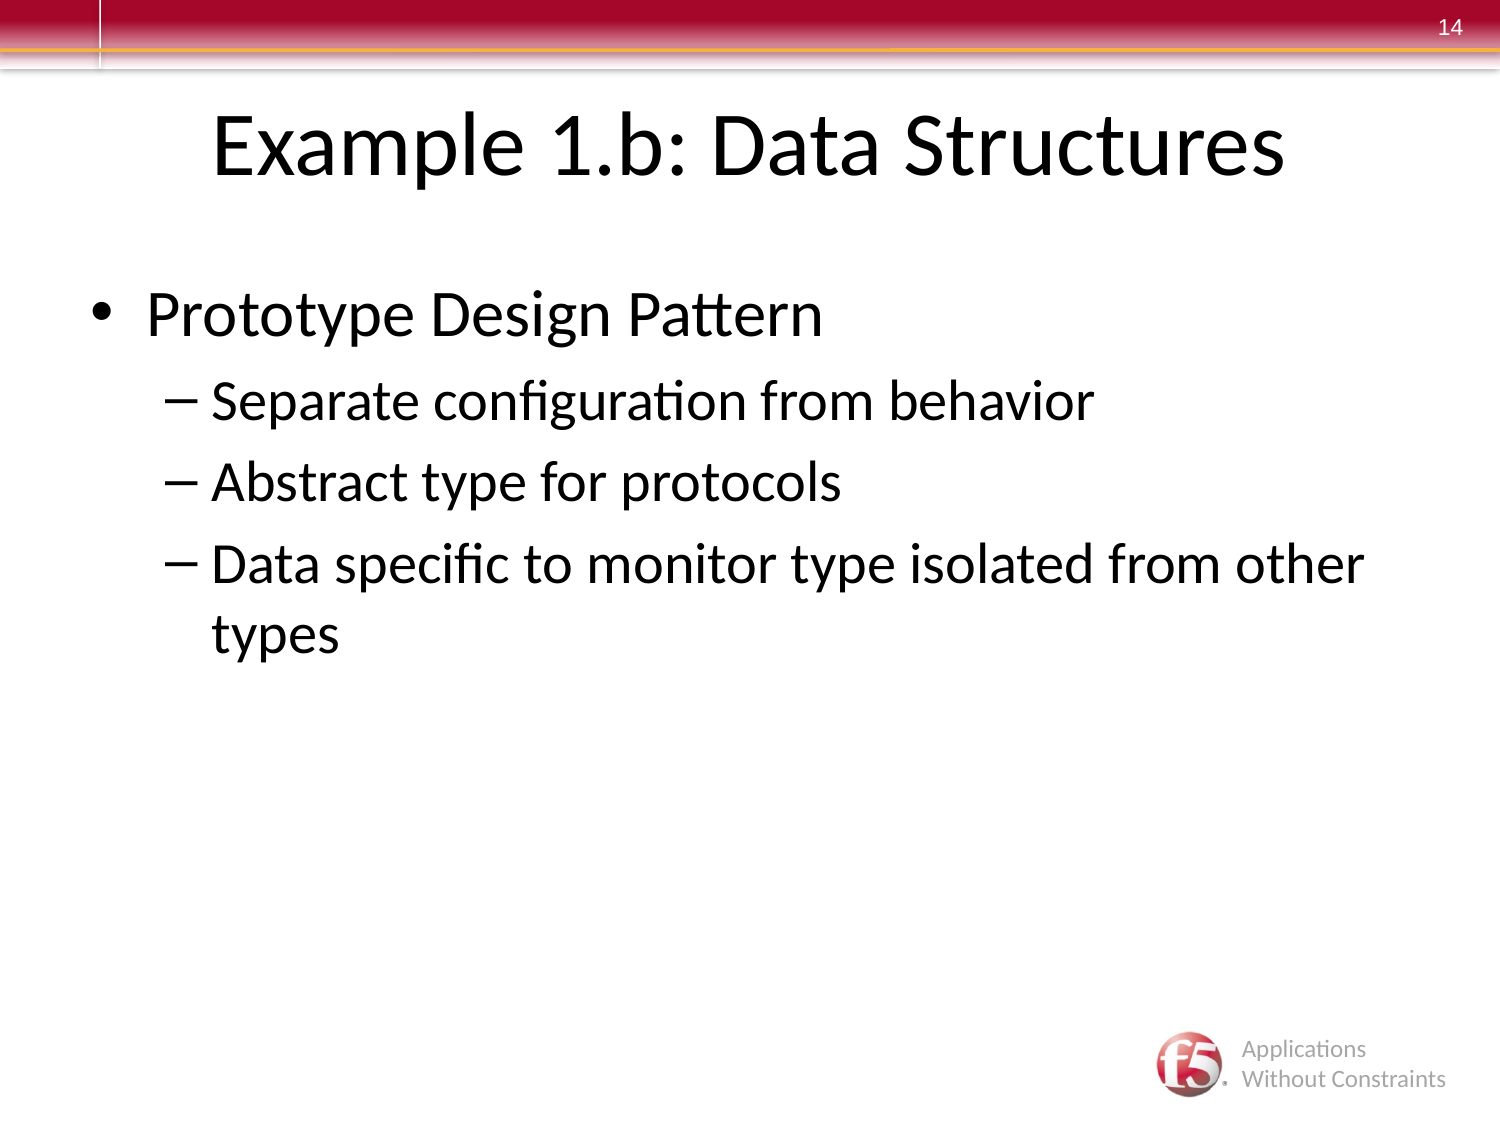

# Example 1.b: Data Structures
Prototype Design Pattern
Separate configuration from behavior
Abstract type for protocols
Data specific to monitor type isolated from other types